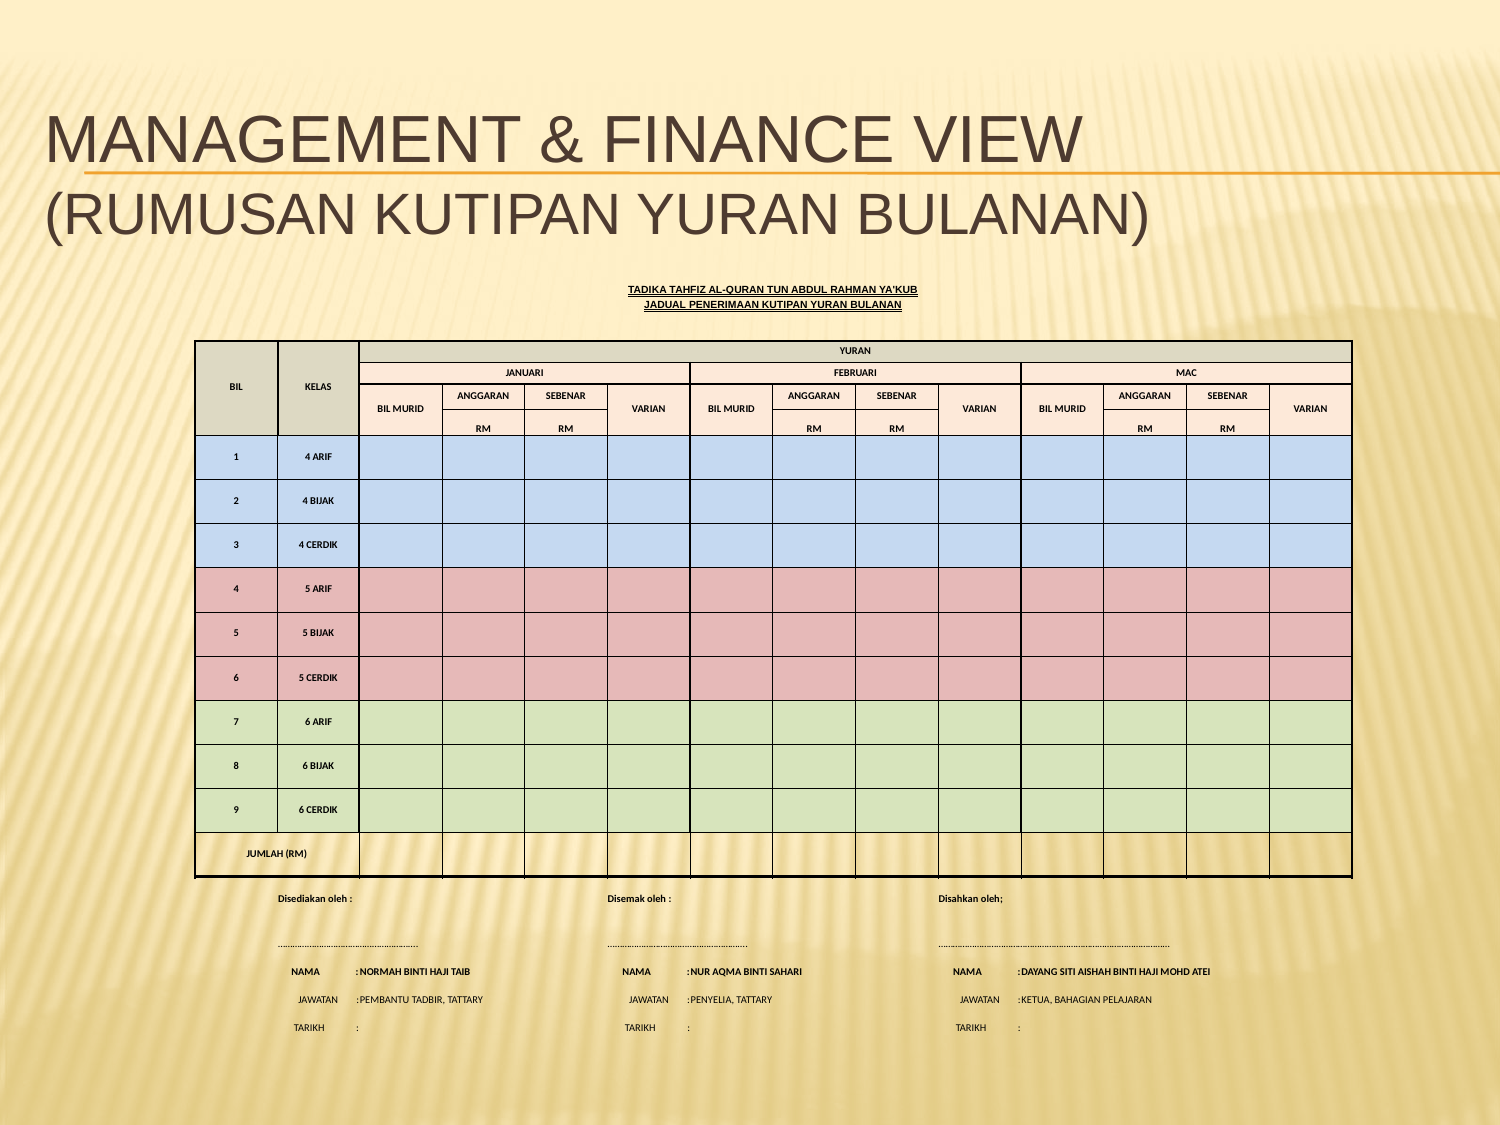

# MANAGEMENT & FINANCE VIEW (RUMUSAN KUTIPAN YURAN BULANAN)
| TADIKA TAHFIZ AL-QURAN TUN ABDUL RAHMAN YA'KUB |  |  |  |  |  |  |  |  |  |  |  |  |  |
| --- | --- | --- | --- | --- | --- | --- | --- | --- | --- | --- | --- | --- | --- |
| JADUAL PENERIMAAN KUTIPAN YURAN BULANAN |  |  |  |  |  |  |  |  |  |  |  |  |  |
|  |  |  |  |  |  |  |  |  |  |  |  |  |  |
|  |  |  |  |  |  |  |  |  |  |  |  |  |  |
| BIL | KELAS | YURAN |  |  |  |  |  |  |  |  |  |  |  |
|  |  | JANUARI |  |  |  | FEBRUARI |  |  |  | MAC |  |  |  |
|  |  | BIL MURID | ANGGARAN | SEBENAR | VARIAN | BIL MURID | ANGGARAN | SEBENAR | VARIAN | BIL MURID | ANGGARAN | SEBENAR | VARIAN |
|  |  |  | RM | RM |  |  | RM | RM |  |  | RM | RM |  |
| 1 | 4 ARIF |  |  |  |  |  |  |  |  |  |  |  |  |
| 2 | 4 BIJAK |  |  |  |  |  |  |  |  |  |  |  |  |
| 3 | 4 CERDIK |  |  |  |  |  |  |  |  |  |  |  |  |
| 4 | 5 ARIF |  |  |  |  |  |  |  |  |  |  |  |  |
| 5 | 5 BIJAK |  |  |  |  |  |  |  |  |  |  |  |  |
| 6 | 5 CERDIK |  |  |  |  |  |  |  |  |  |  |  |  |
| 7 | 6 ARIF |  |  |  |  |  |  |  |  |  |  |  |  |
| 8 | 6 BIJAK |  |  |  |  |  |  |  |  |  |  |  |  |
| 9 | 6 CERDIK |  |  |  |  |  |  |  |  |  |  |  |  |
| JUMLAH (RM) |  |  |  |  |  |  |  |  |  |  |  |  |  |
|  |  |  |  |  |  |  |  |  |  |  |  |  |  |
|  | Disediakan oleh : |  |  |  | Disemak oleh : |  |  |  | Disahkan oleh; |  |  |  |  |
|  |  |  |  |  |  |  |  |  |  |  |  |  |  |
|  |  |  |  |  |  |  |  |  |  |  |  |  |  |
|  | …………………………………………………. |  |  |  | …………………………………………………. |  |  |  | …………………………………………………………………………………… |  |  |  |  |
|  | NAMA : | NORMAH BINTI HAJI TAIB |  |  | NAMA : | NUR AQMA BINTI SAHARI |  |  | NAMA : | DAYANG SITI AISHAH BINTI HAJI MOHD ATEI |  |  |  |
|  | JAWATAN : | PEMBANTU TADBIR, TATTARY |  |  | JAWATAN : | PENYELIA, TATTARY |  |  | JAWATAN : | KETUA, BAHAGIAN PELAJARAN |  |  |  |
|  | TARIKH : |  |  |  | TARIKH : |  |  |  | TARIKH : |  |  |  |  |